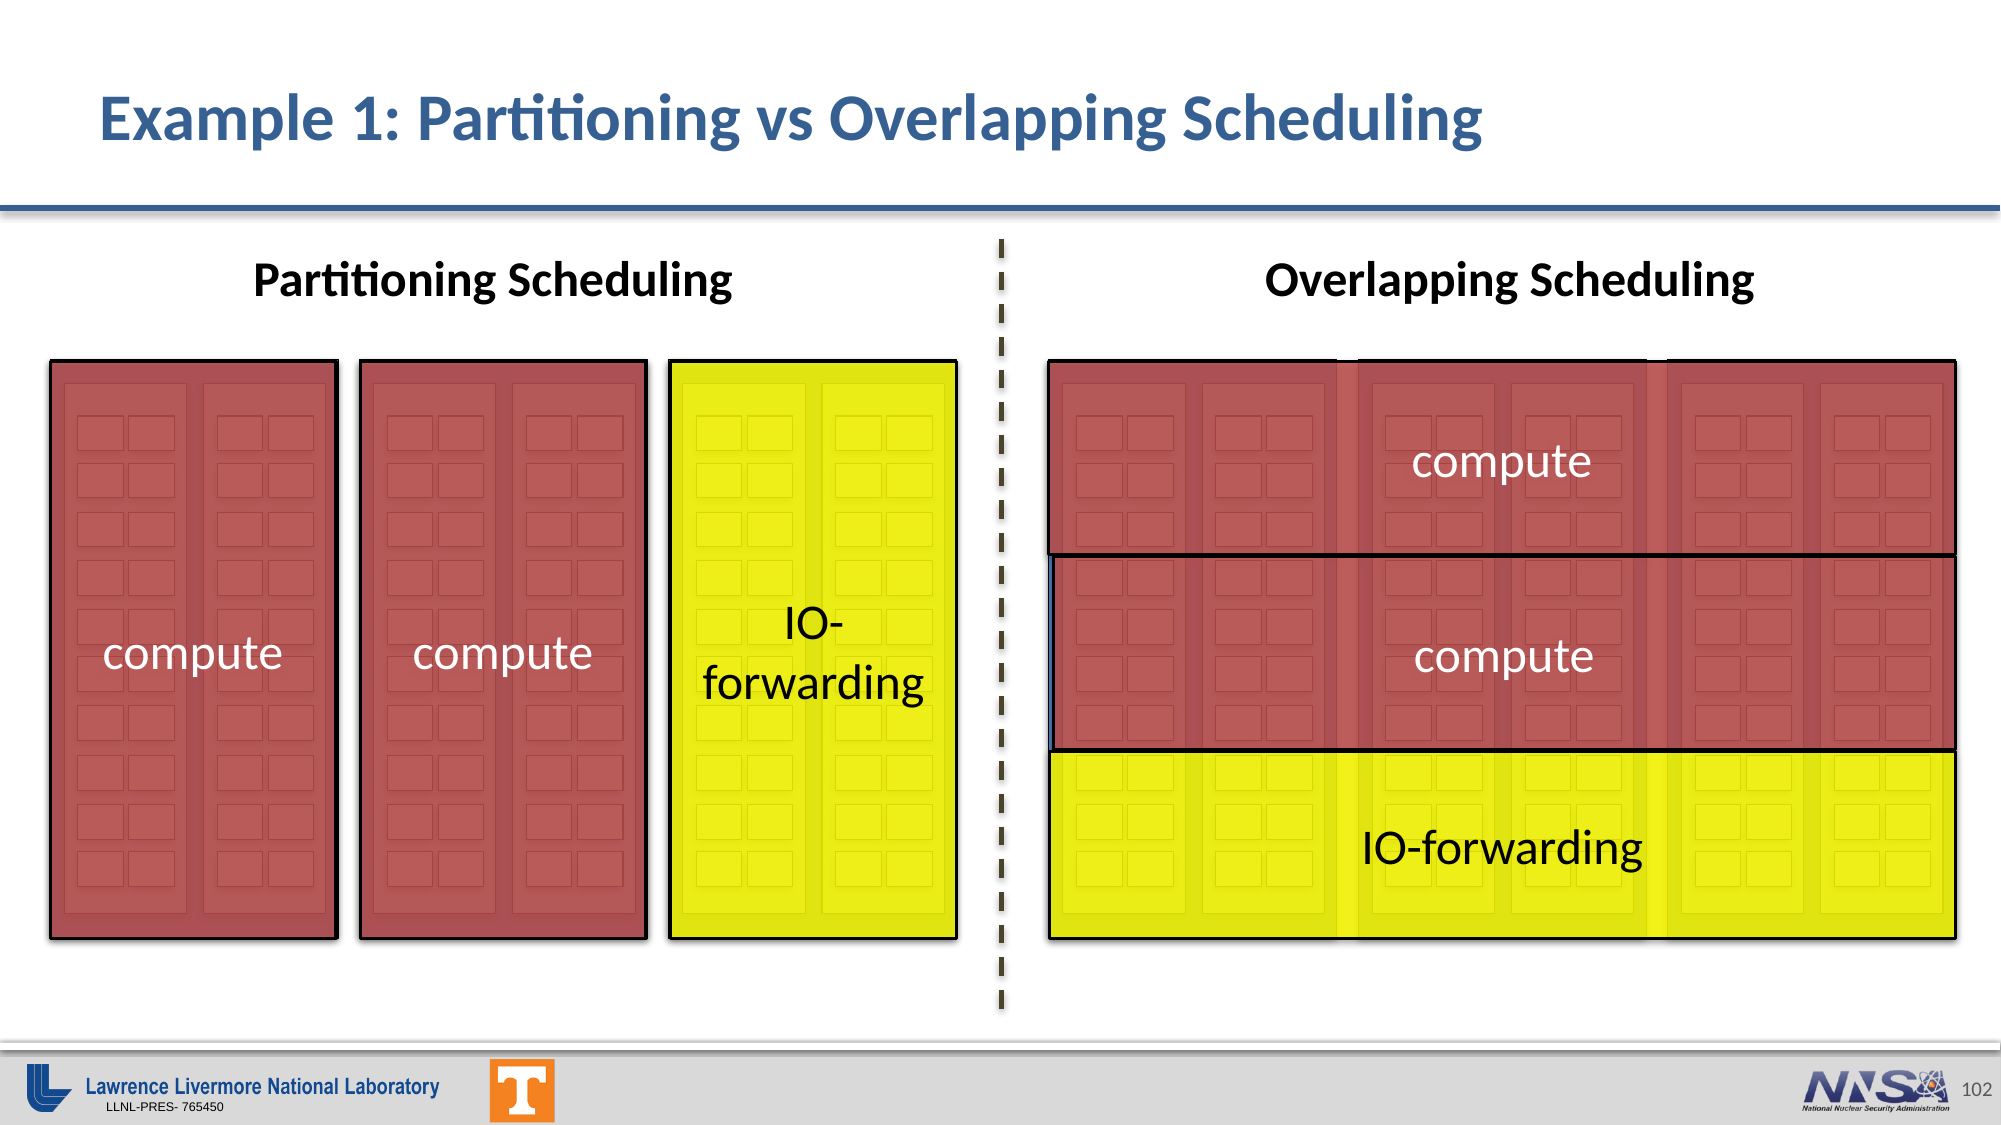

# Example 1: Partitioning vs Overlapping Scheduling
Overlapping Scheduling
Partitioning Scheduling

IO-forwarding
compute
compute
compute
compute
IO-forwarding